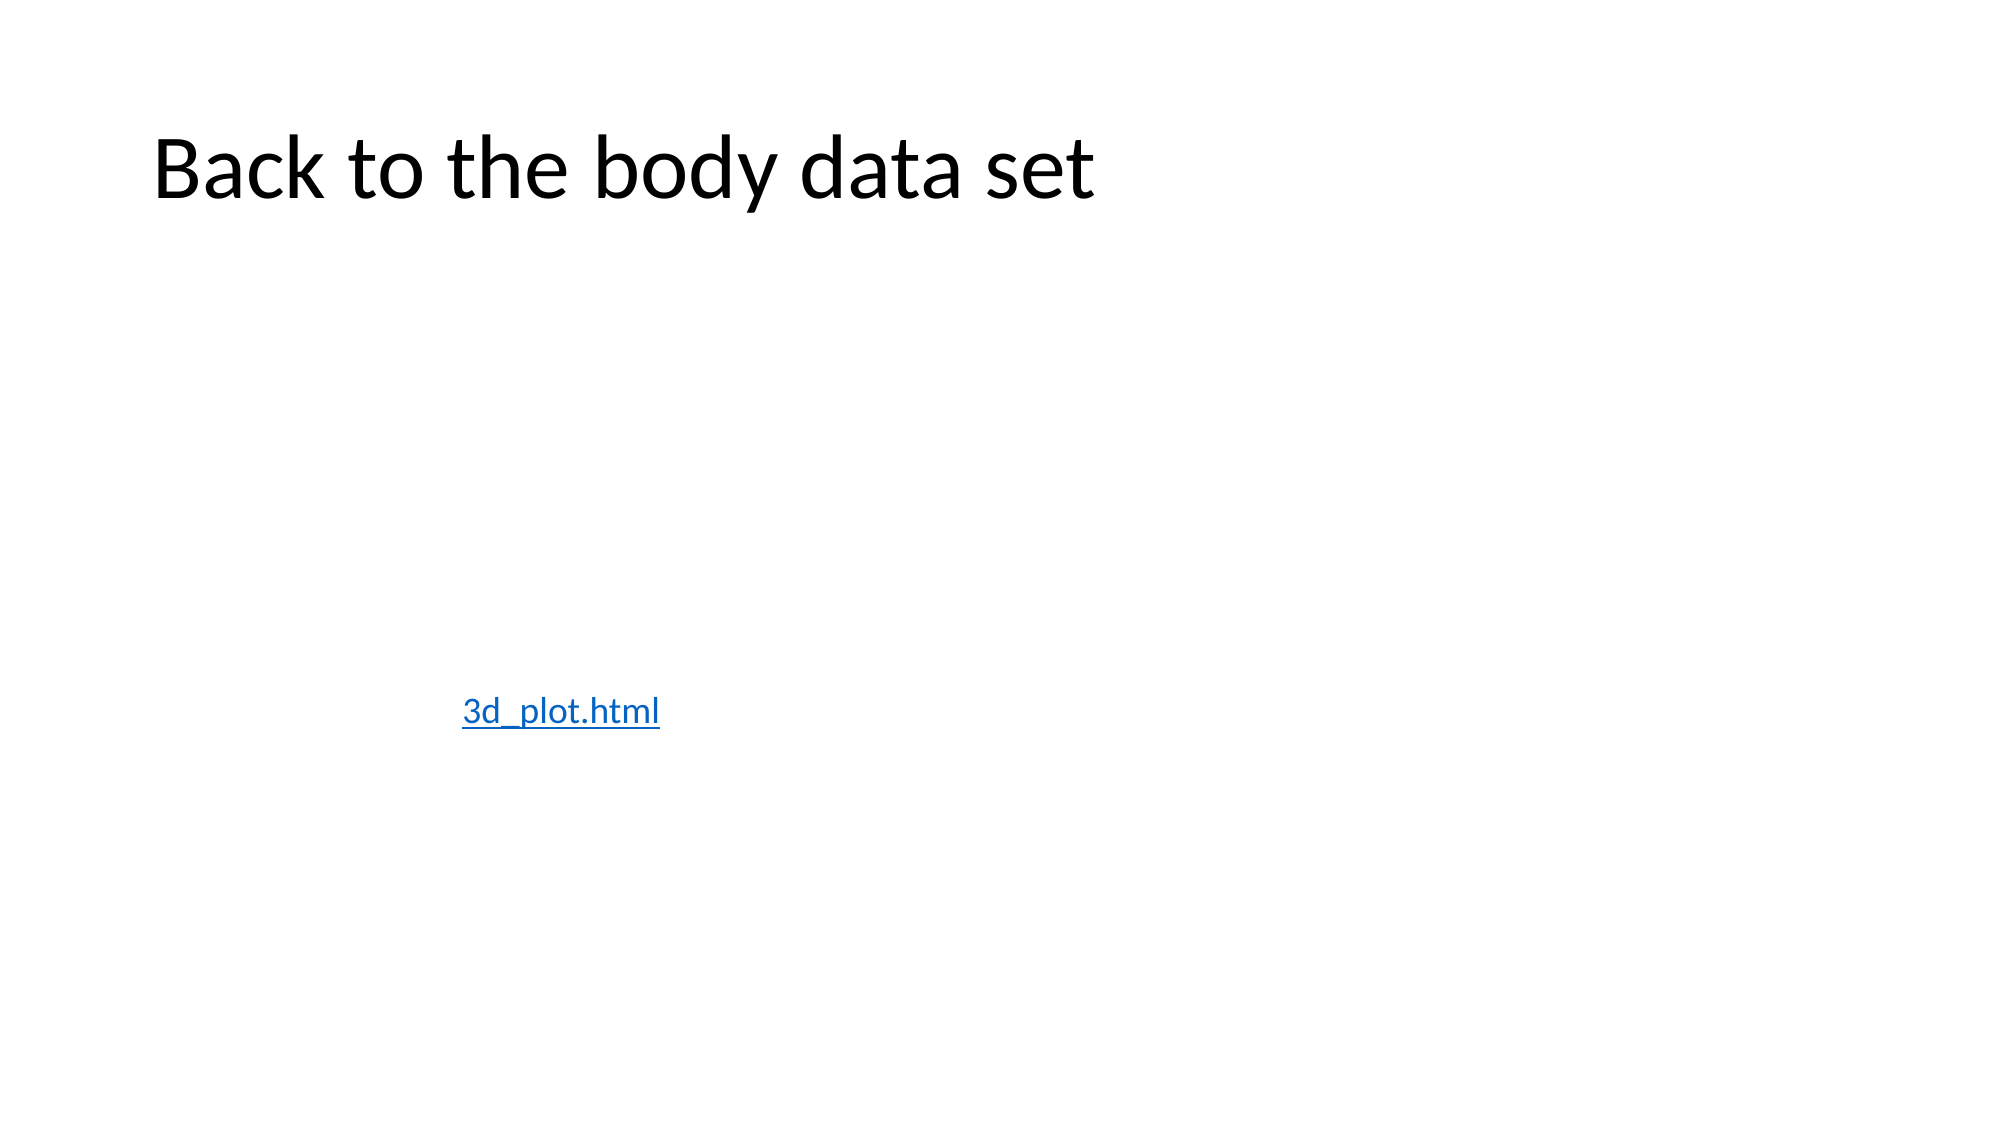

# Back to the body data set

3d_plot.html